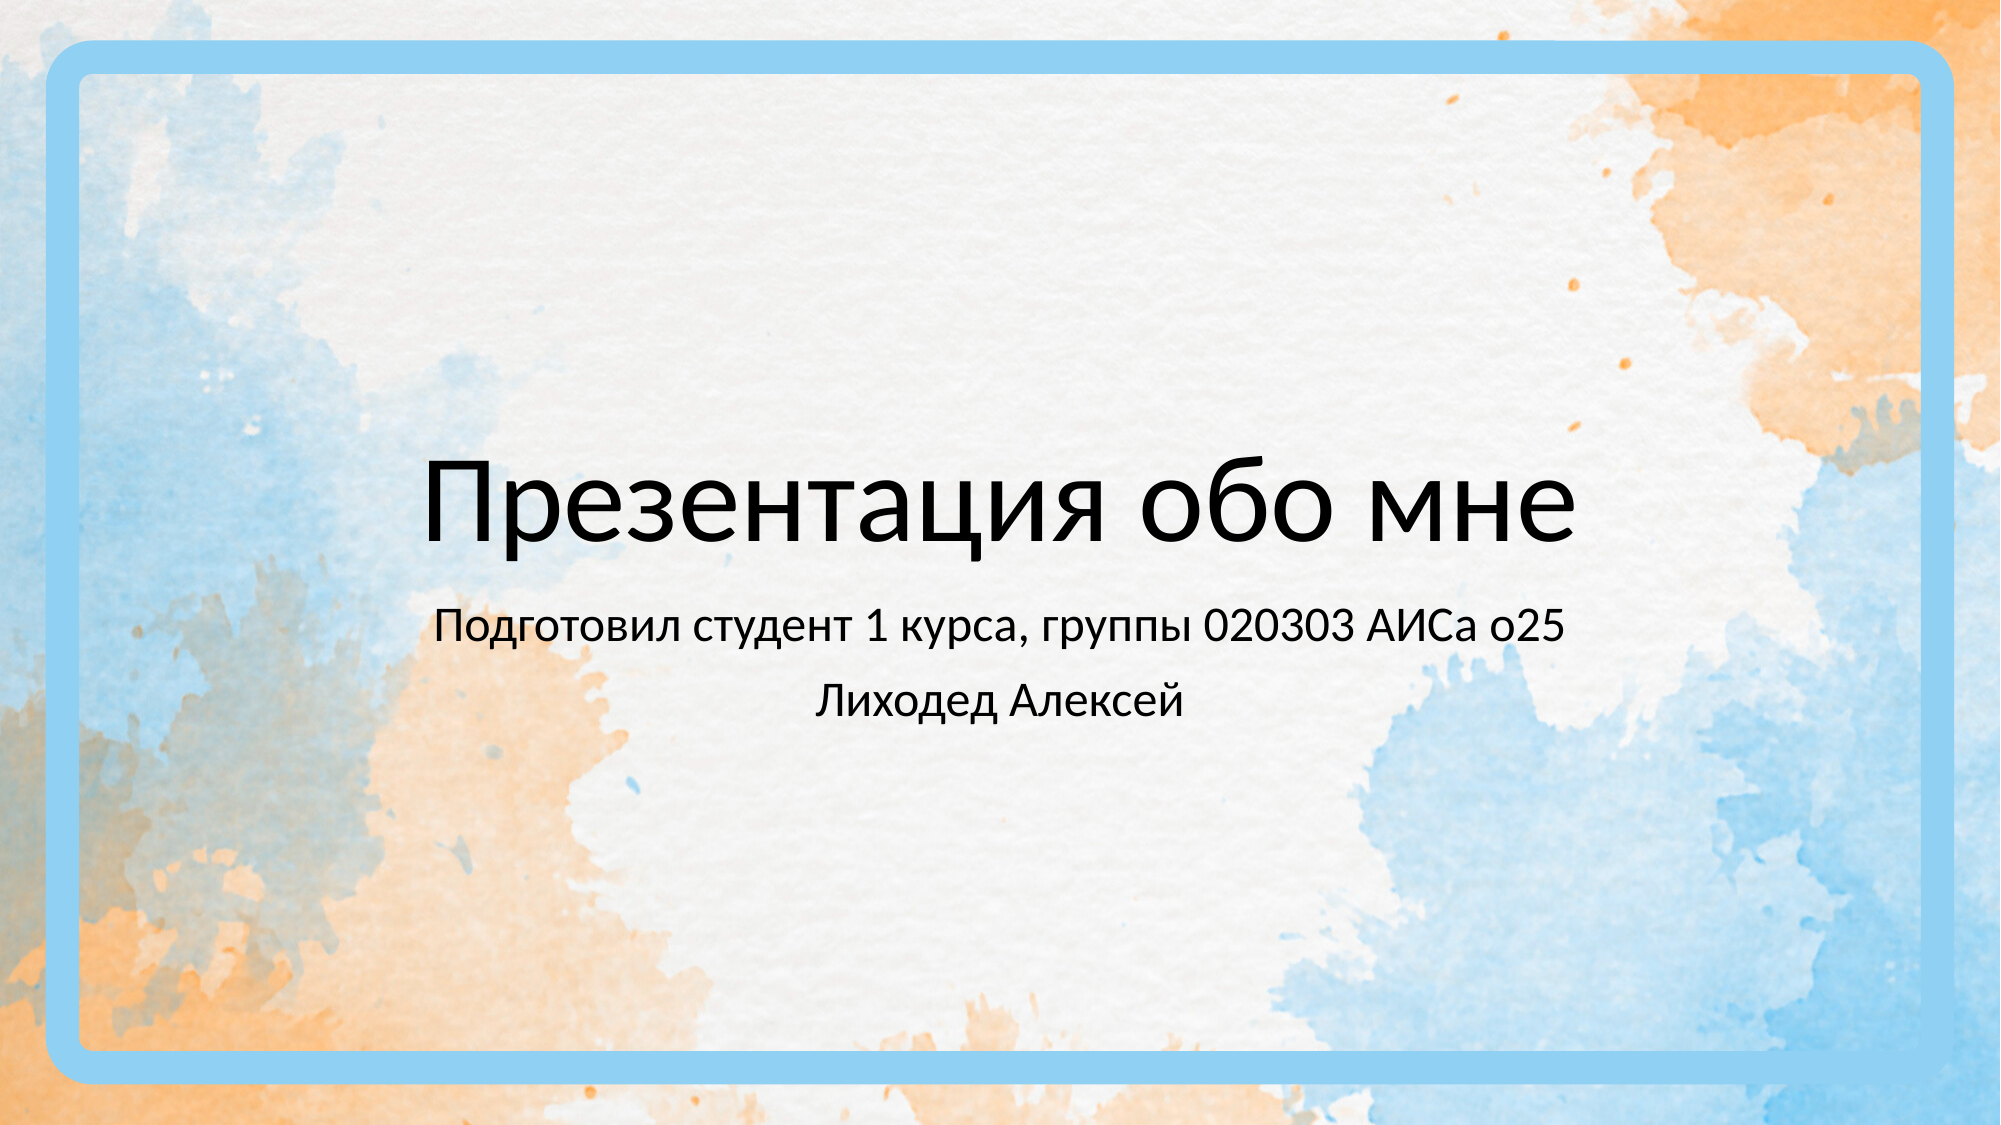

# Презентация обо мне
Подготовил студент 1 курса, группы 020303 АИСа о25
Лиходед Алексей